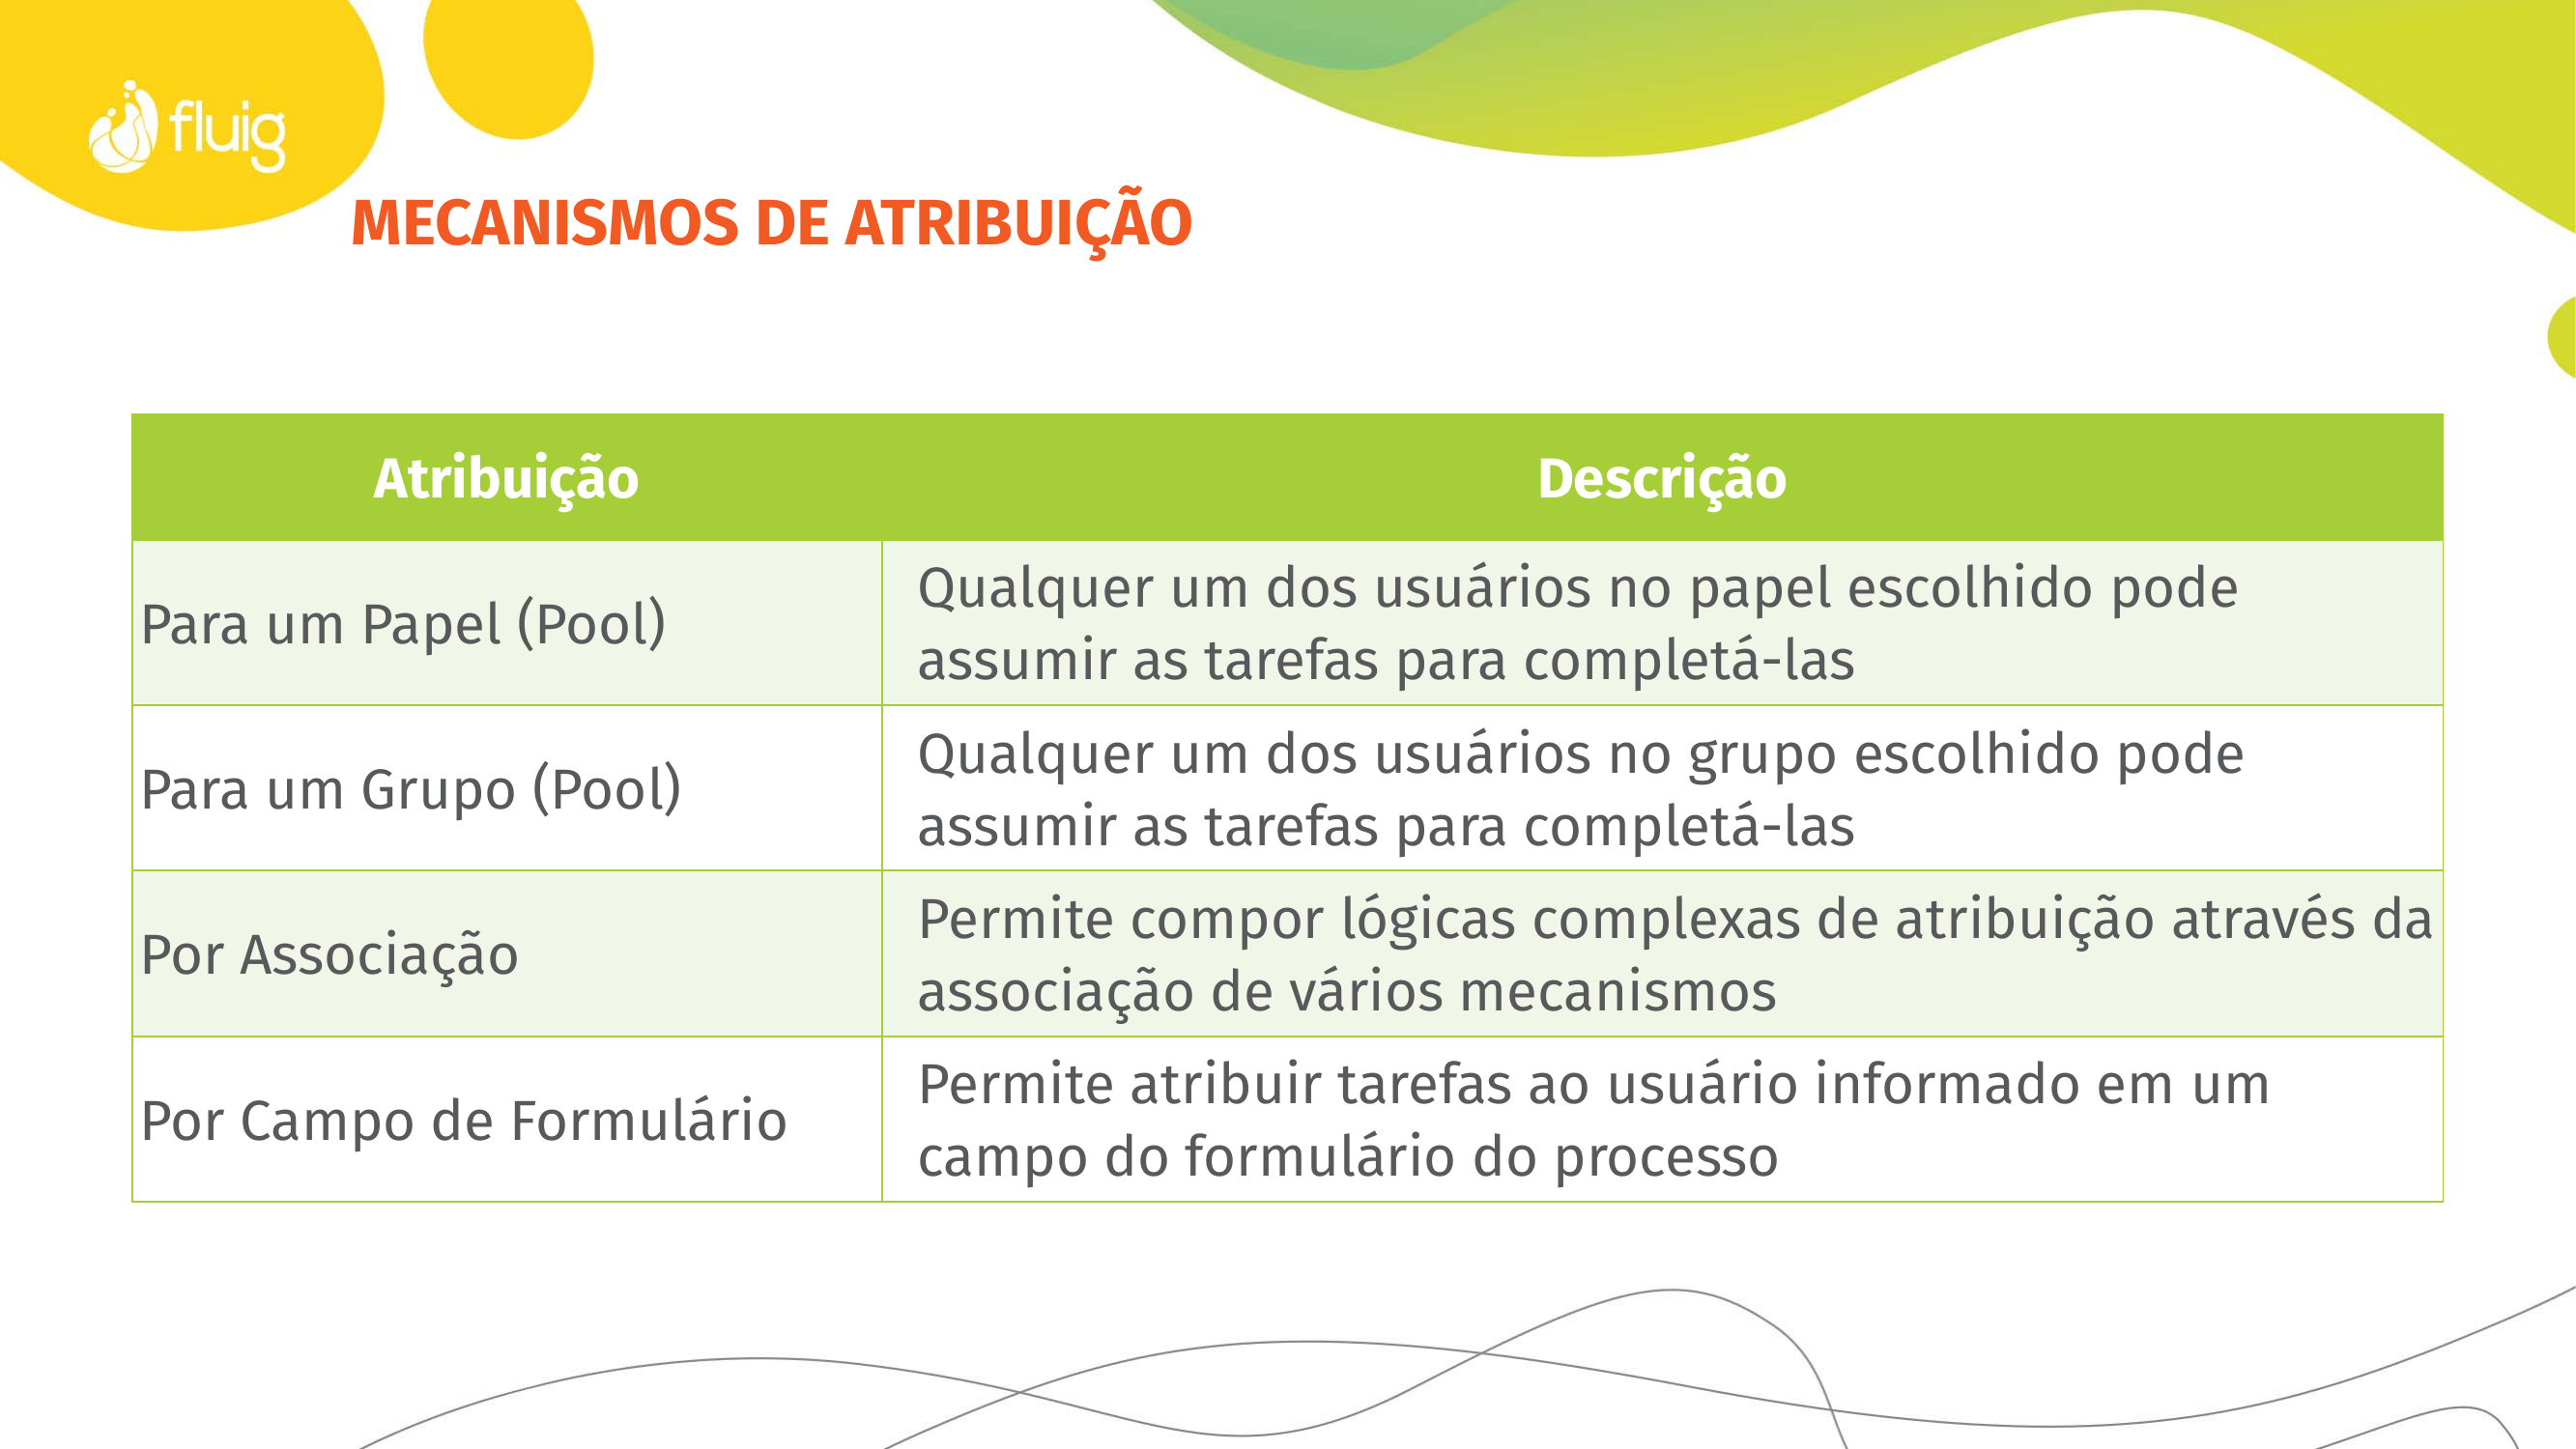

# Mecanismos de atribuição
| Atribuição | Descrição |
| --- | --- |
| Para um Papel (Pool) | Qualquer um dos usuários no papel escolhido pode assumir as tarefas para completá-las |
| Para um Grupo (Pool) | Qualquer um dos usuários no grupo escolhido pode assumir as tarefas para completá-las |
| Por Associação | Permite compor lógicas complexas de atribuição através da associação de vários mecanismos |
| Por Campo de Formulário | Permite atribuir tarefas ao usuário informado em um campo do formulário do processo |